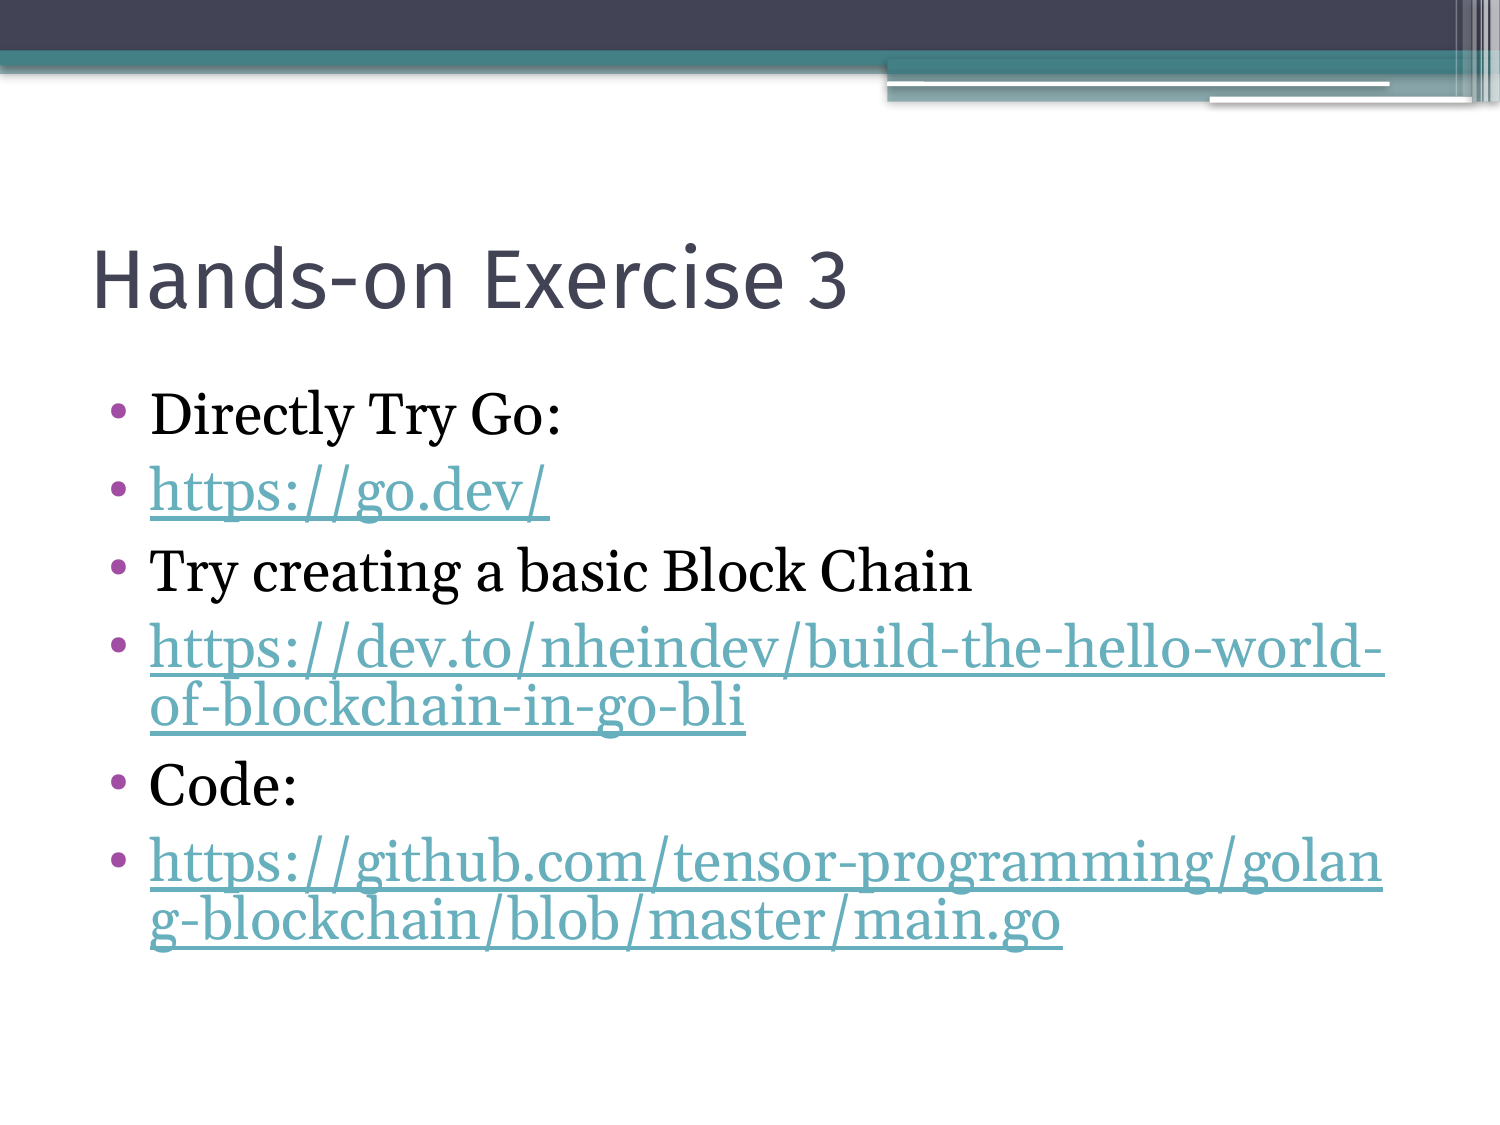

# Hands-on Exercise 3
Directly Try Go:
https://go.dev/
Try creating a basic Block Chain
https://dev.to/nheindev/build-the-hello-world-of-blockchain-in-go-bli
Code:
https://github.com/tensor-programming/golang-blockchain/blob/master/main.go